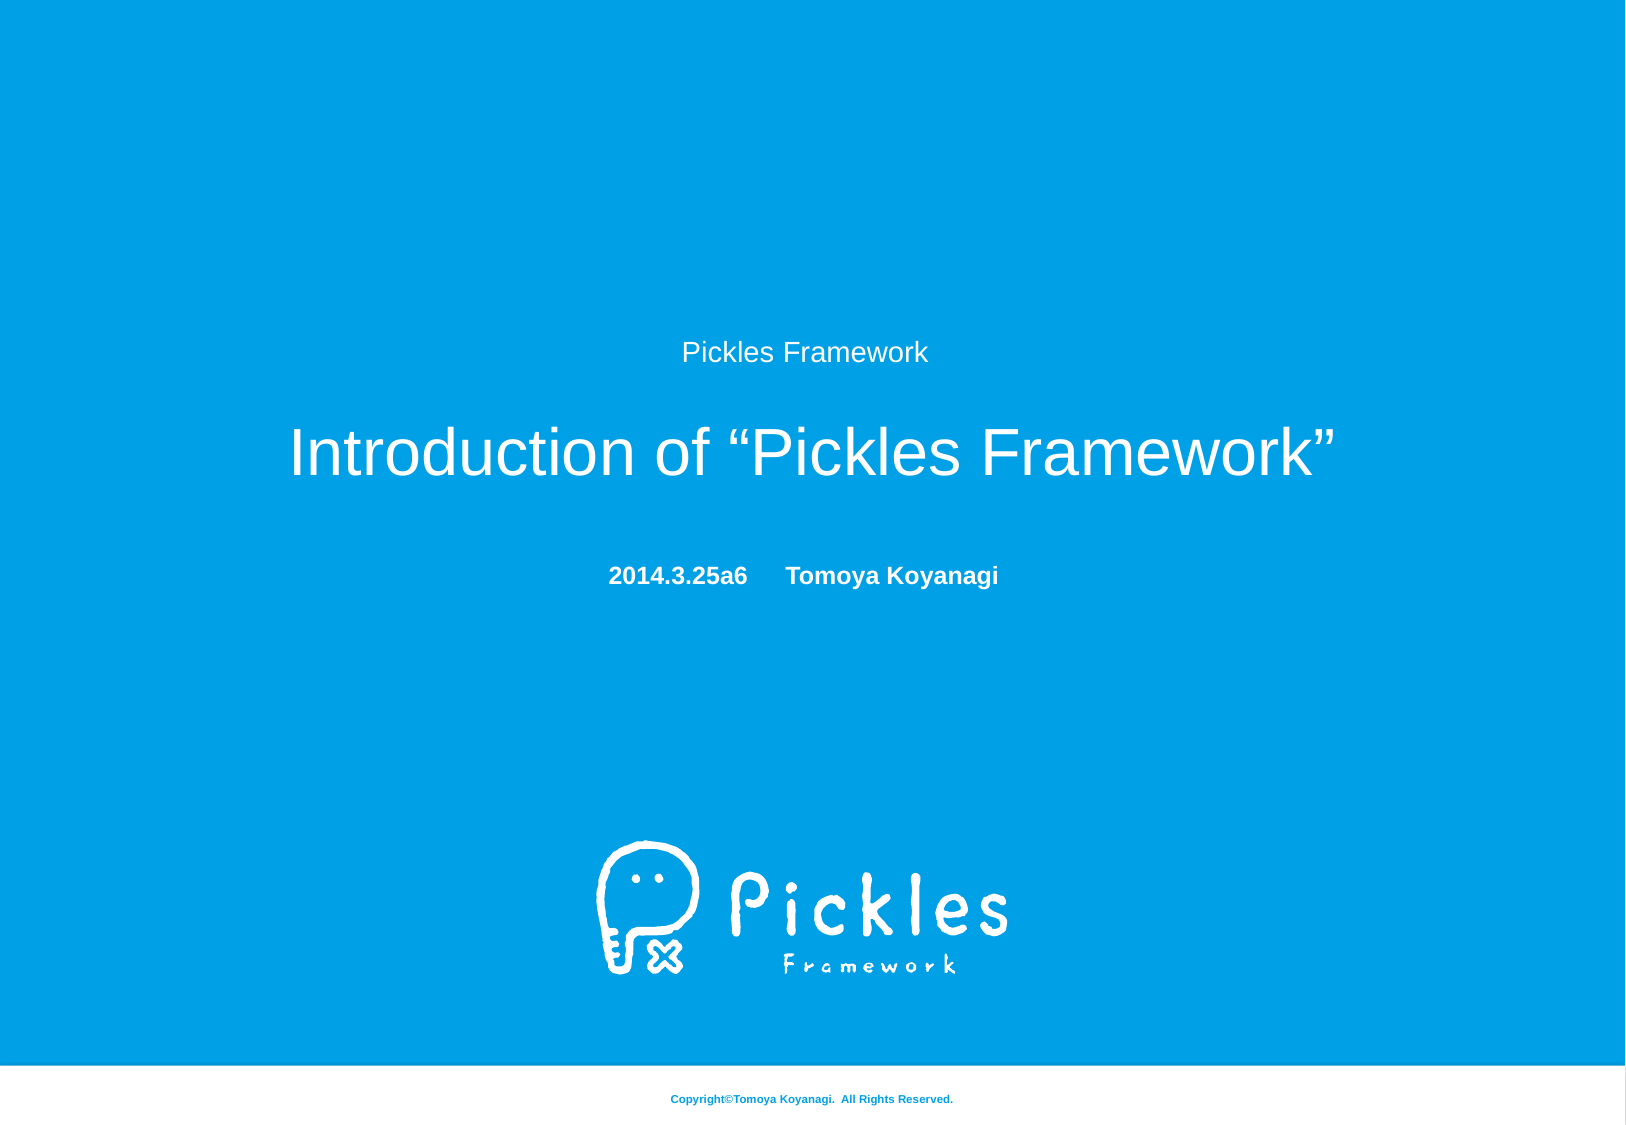

Pickles Framework
# Introduction of “Pickles Framework”
2014.3.25a6　Tomoya Koyanagi